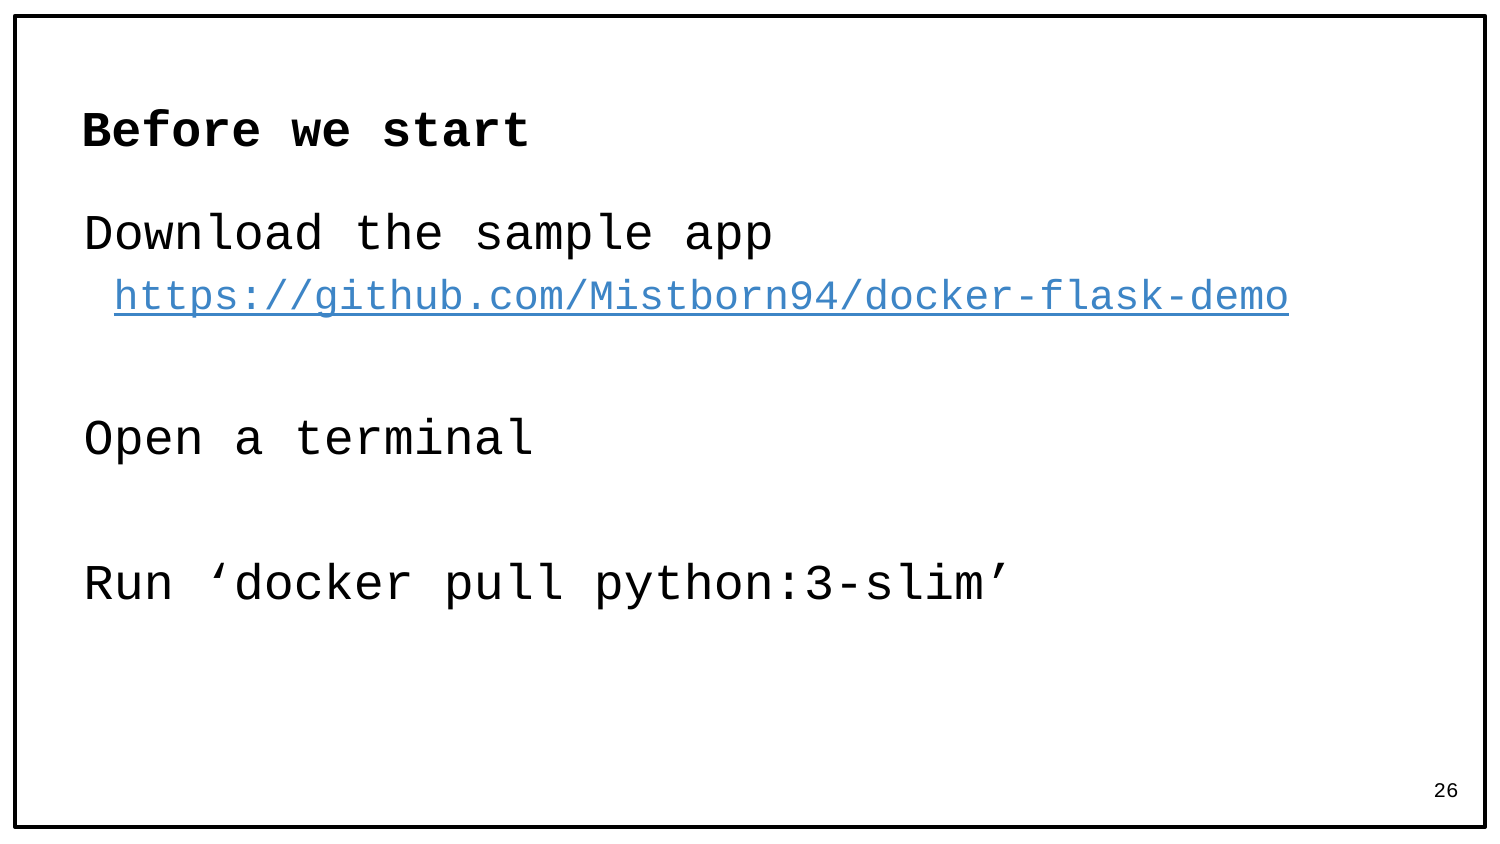

# Before we start
Download the sample app
 https://github.com/Mistborn94/docker-flask-demo

Open a terminal

Run ‘docker pull python:3-slim’
26